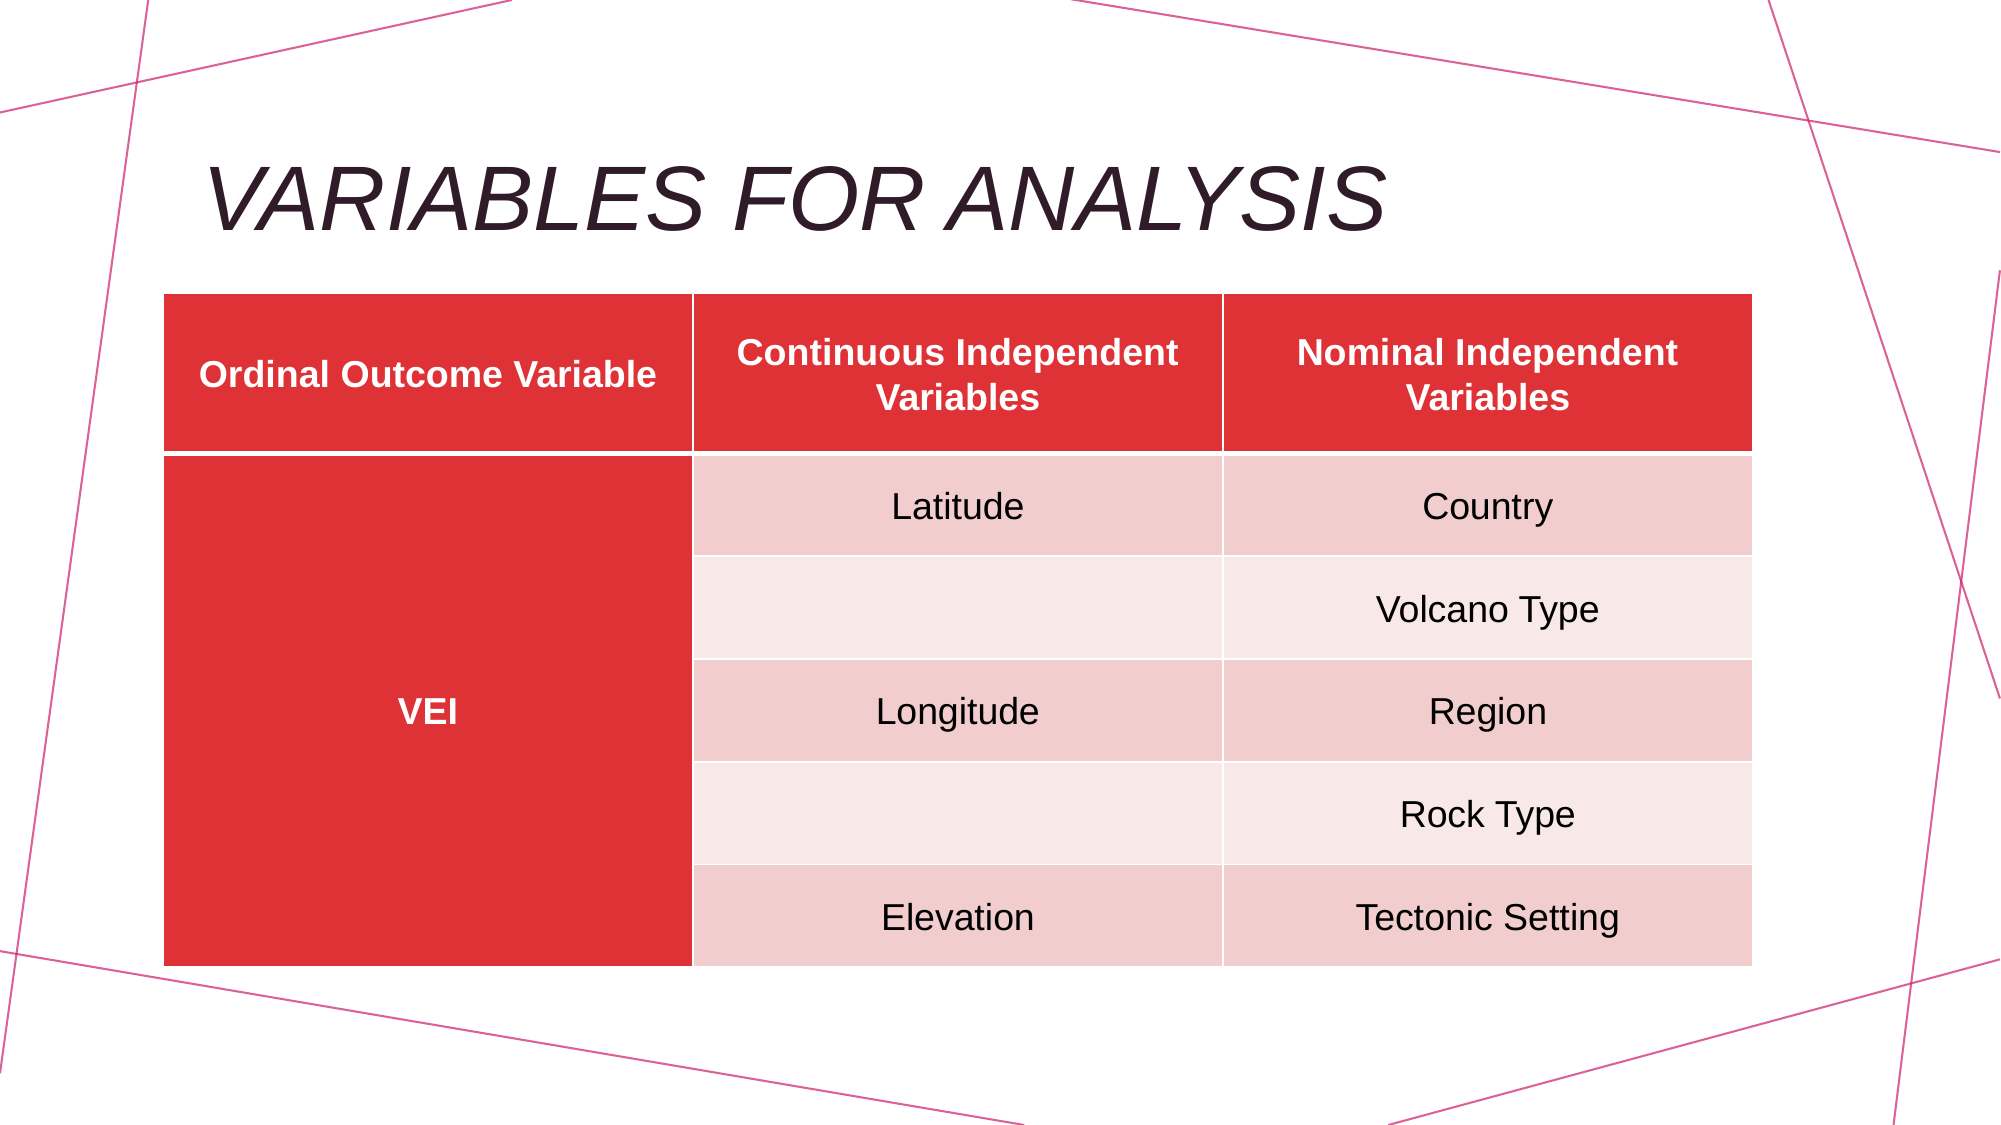

# Variables For analysis
| Ordinal Outcome Variable | Continuous Independent Variables | Nominal Independent Variables |
| --- | --- | --- |
| VEI | Latitude | Country |
|  |  | Volcano Type |
|  | Longitude | Region |
|  |  | Rock Type |
|  | Elevation | Tectonic Setting |